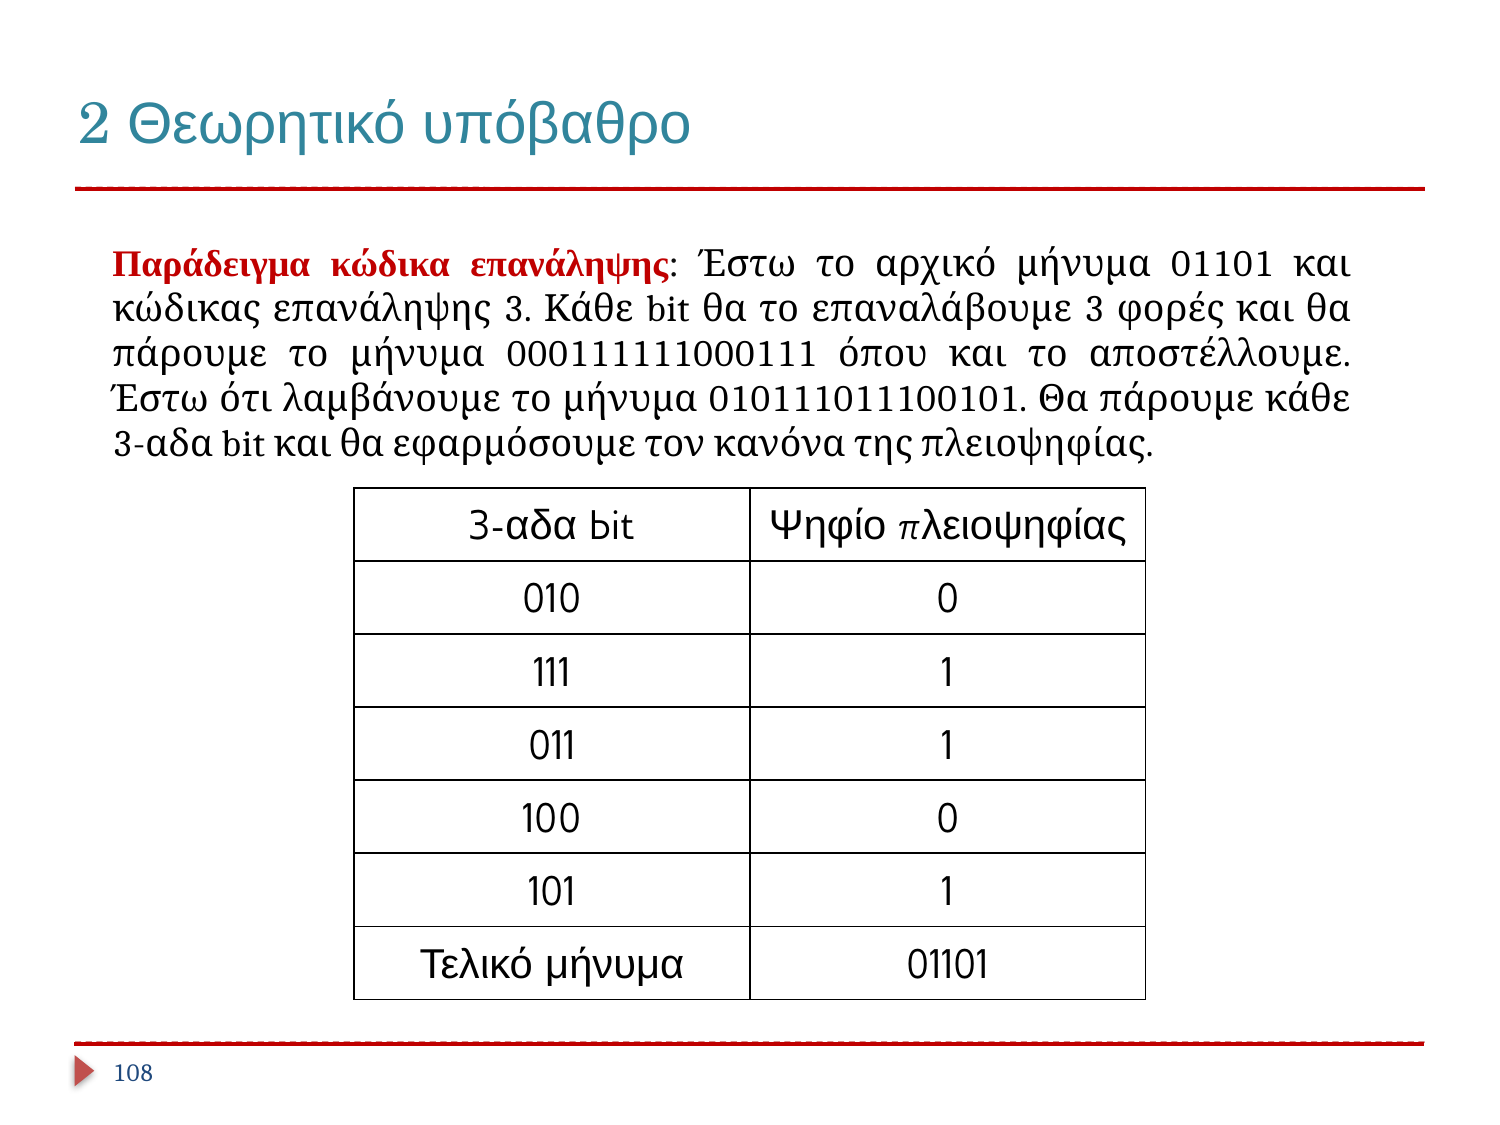

# 2 Θεωρητικό υπόβαθρο
Παράδειγμα κώδικα επανάληψης: Έστω το αρχικό μήνυμα 01101 και κώδικας επανάληψης 3. Κάθε bit θα το επαναλάβουμε 3 φορές και θα πάρουμε το μήνυμα 000111111000111 όπου και το αποστέλλουμε. Έστω ότι λαμβάνουμε το μήνυμα 010111011100101. Θα πάρουμε κάθε 3-αδα bit και θα εφαρμόσουμε τον κανόνα της πλειοψηφίας.

| 3-αδα bit | Ψηφίο πλειοψηφίας |
| --- | --- |
| 010 | 0 |
| 111 | 1 |
| 011 | 1 |
| 100 | 0 |
| 101 | 1 |
| Τελικό μήνυμα | 01101 |

108